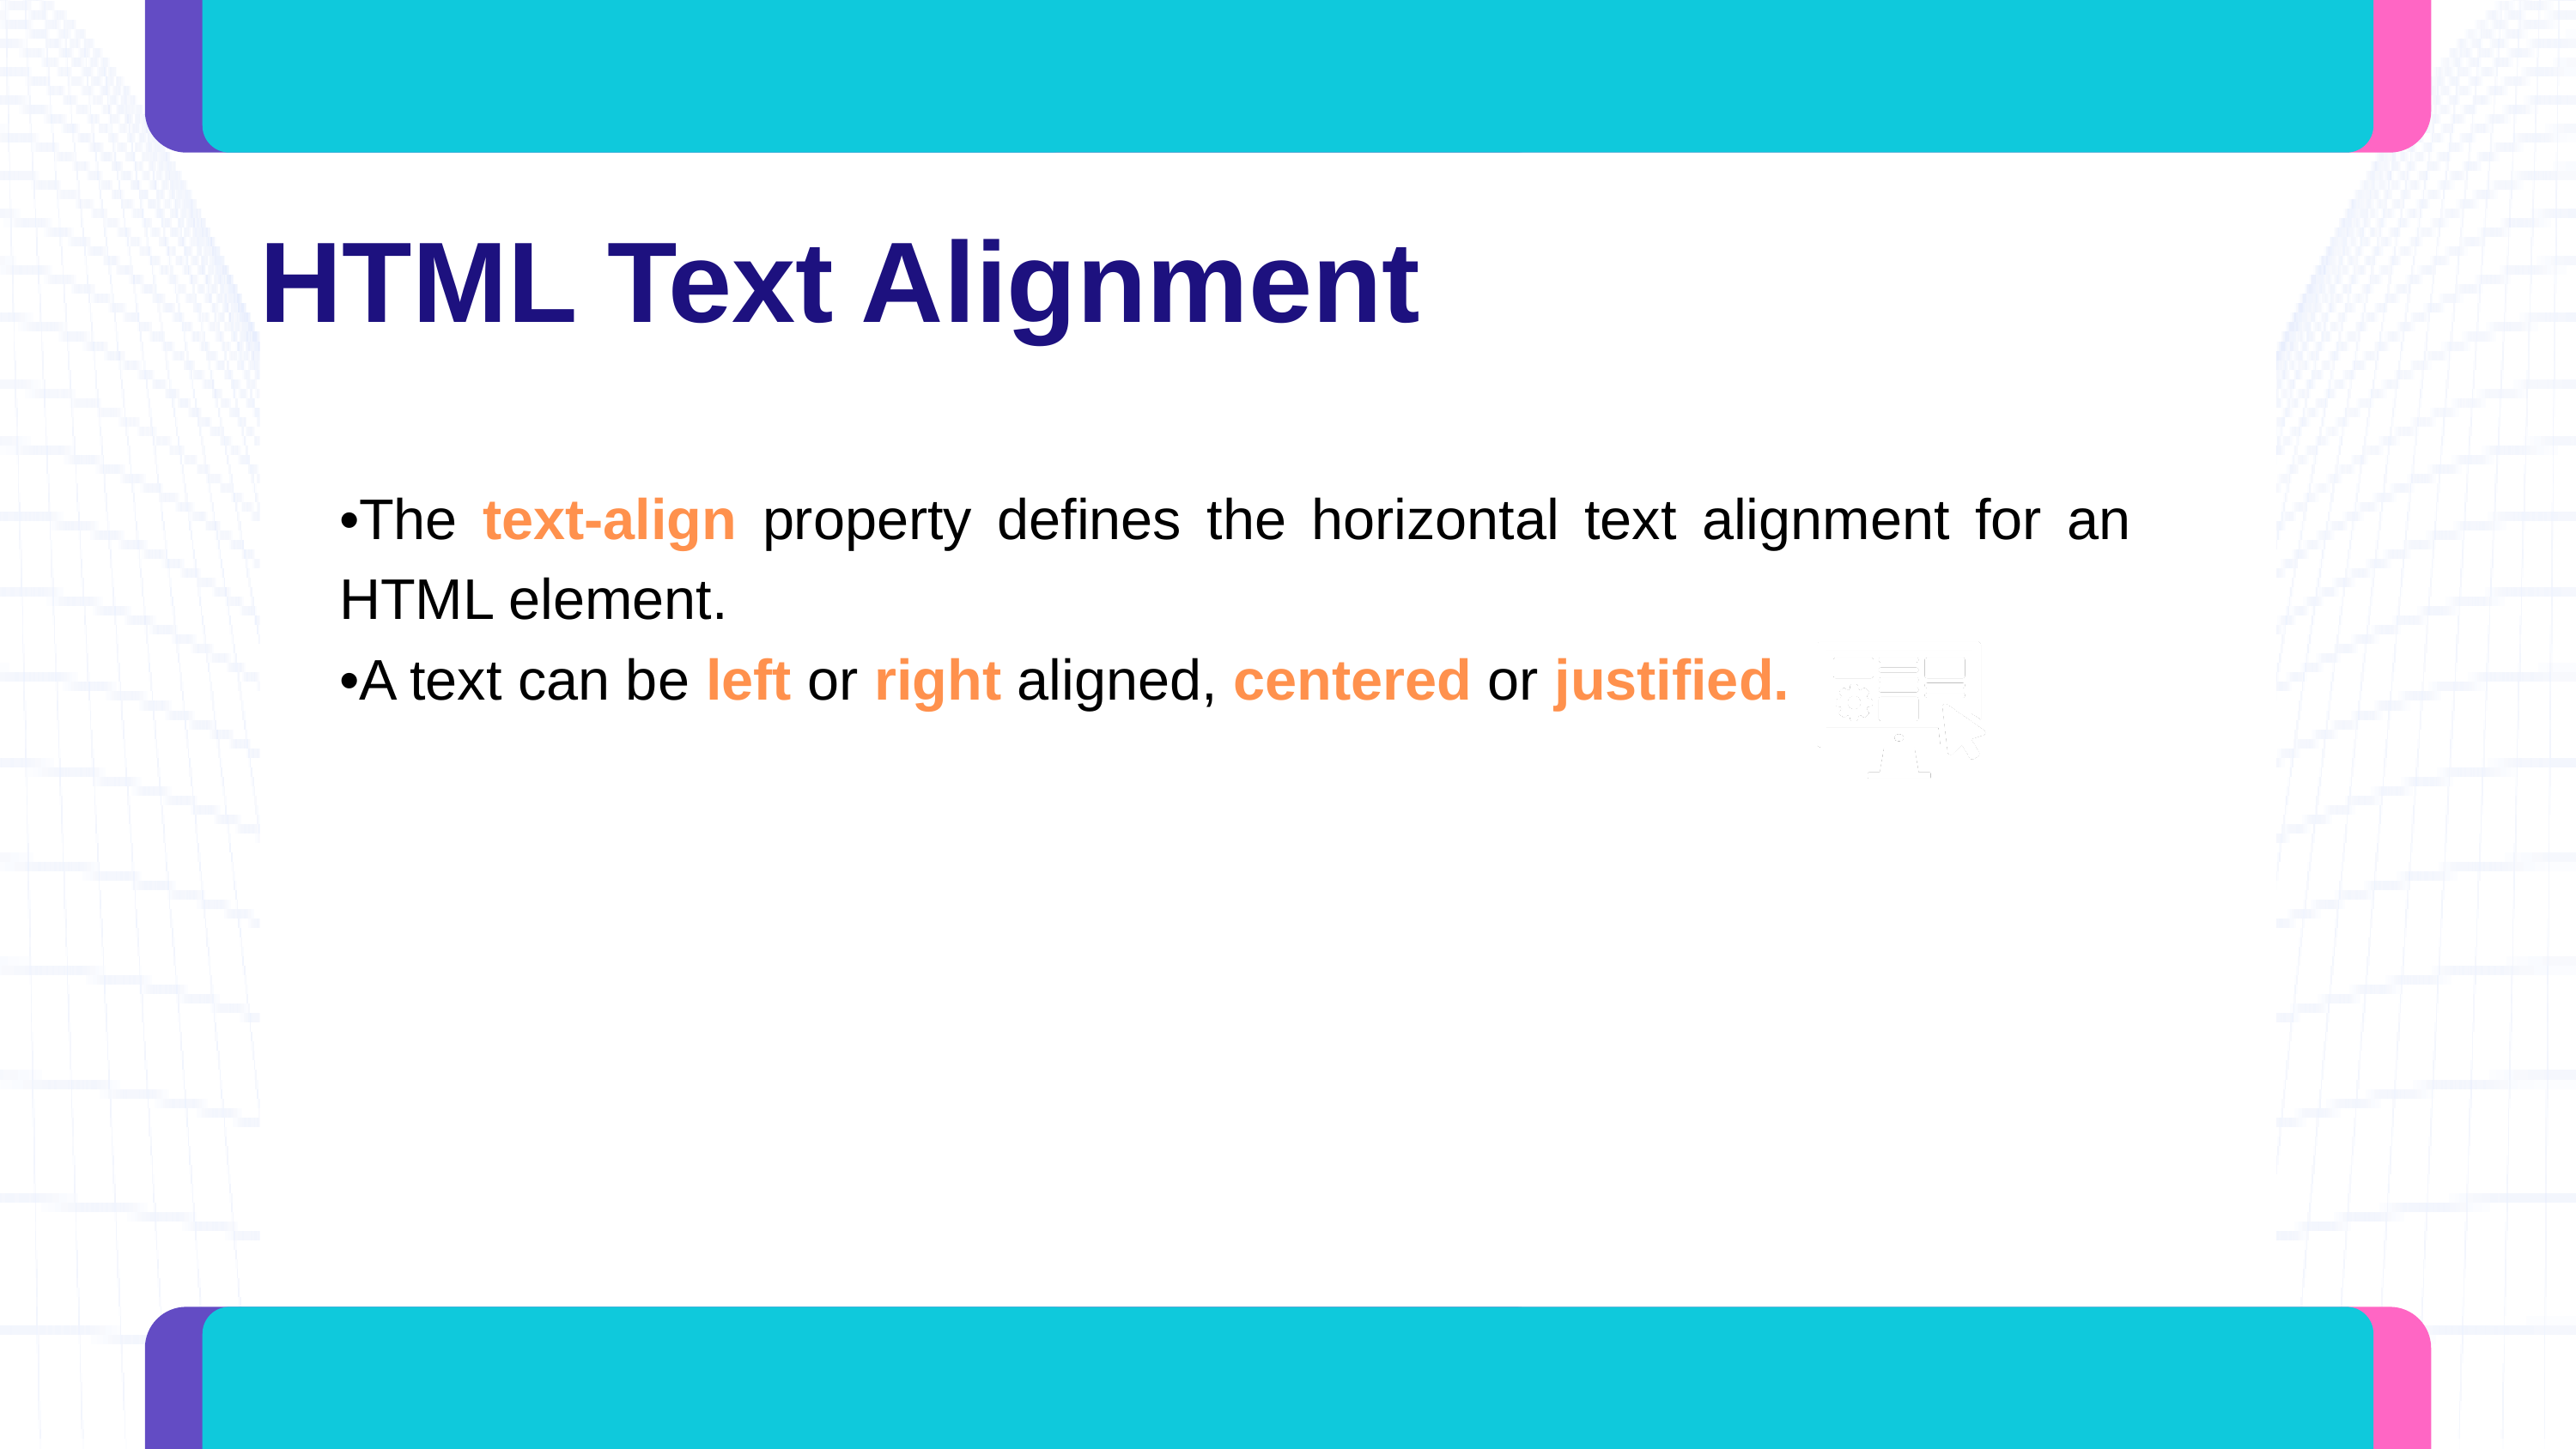

HTML Text Alignment

•The text-align property defines the horizontal text alignment for an HTML element.
•A text can be left or right aligned, centered or justified.